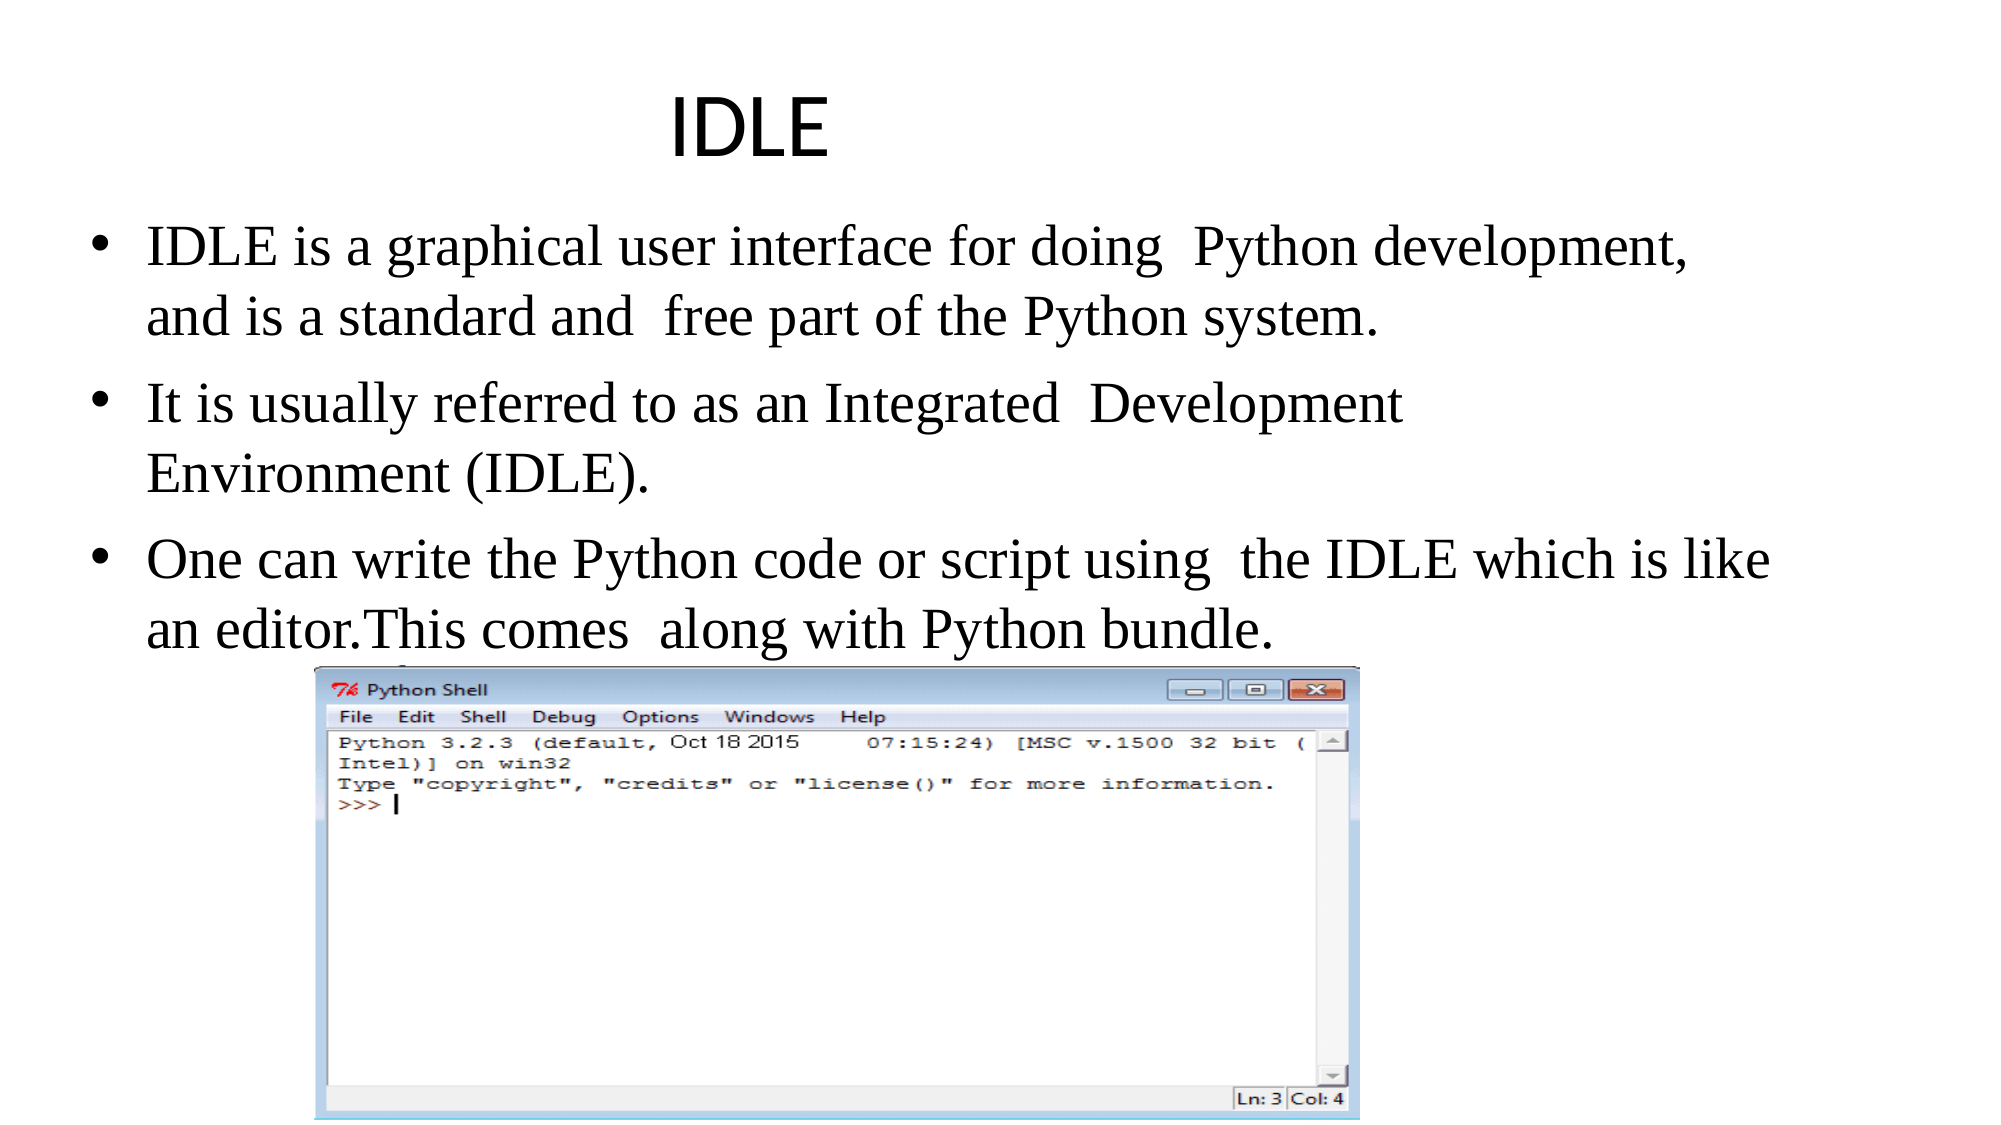

# IDLE
IDLE is a graphical user interface for doing  Python development, and is a standard and  free part of the Python system.
It is usually referred to as an Integrated  Development Environment (IDLE).
One can write the Python code or script using  the IDLE which is like an editor.This comes  along with Python bundle.